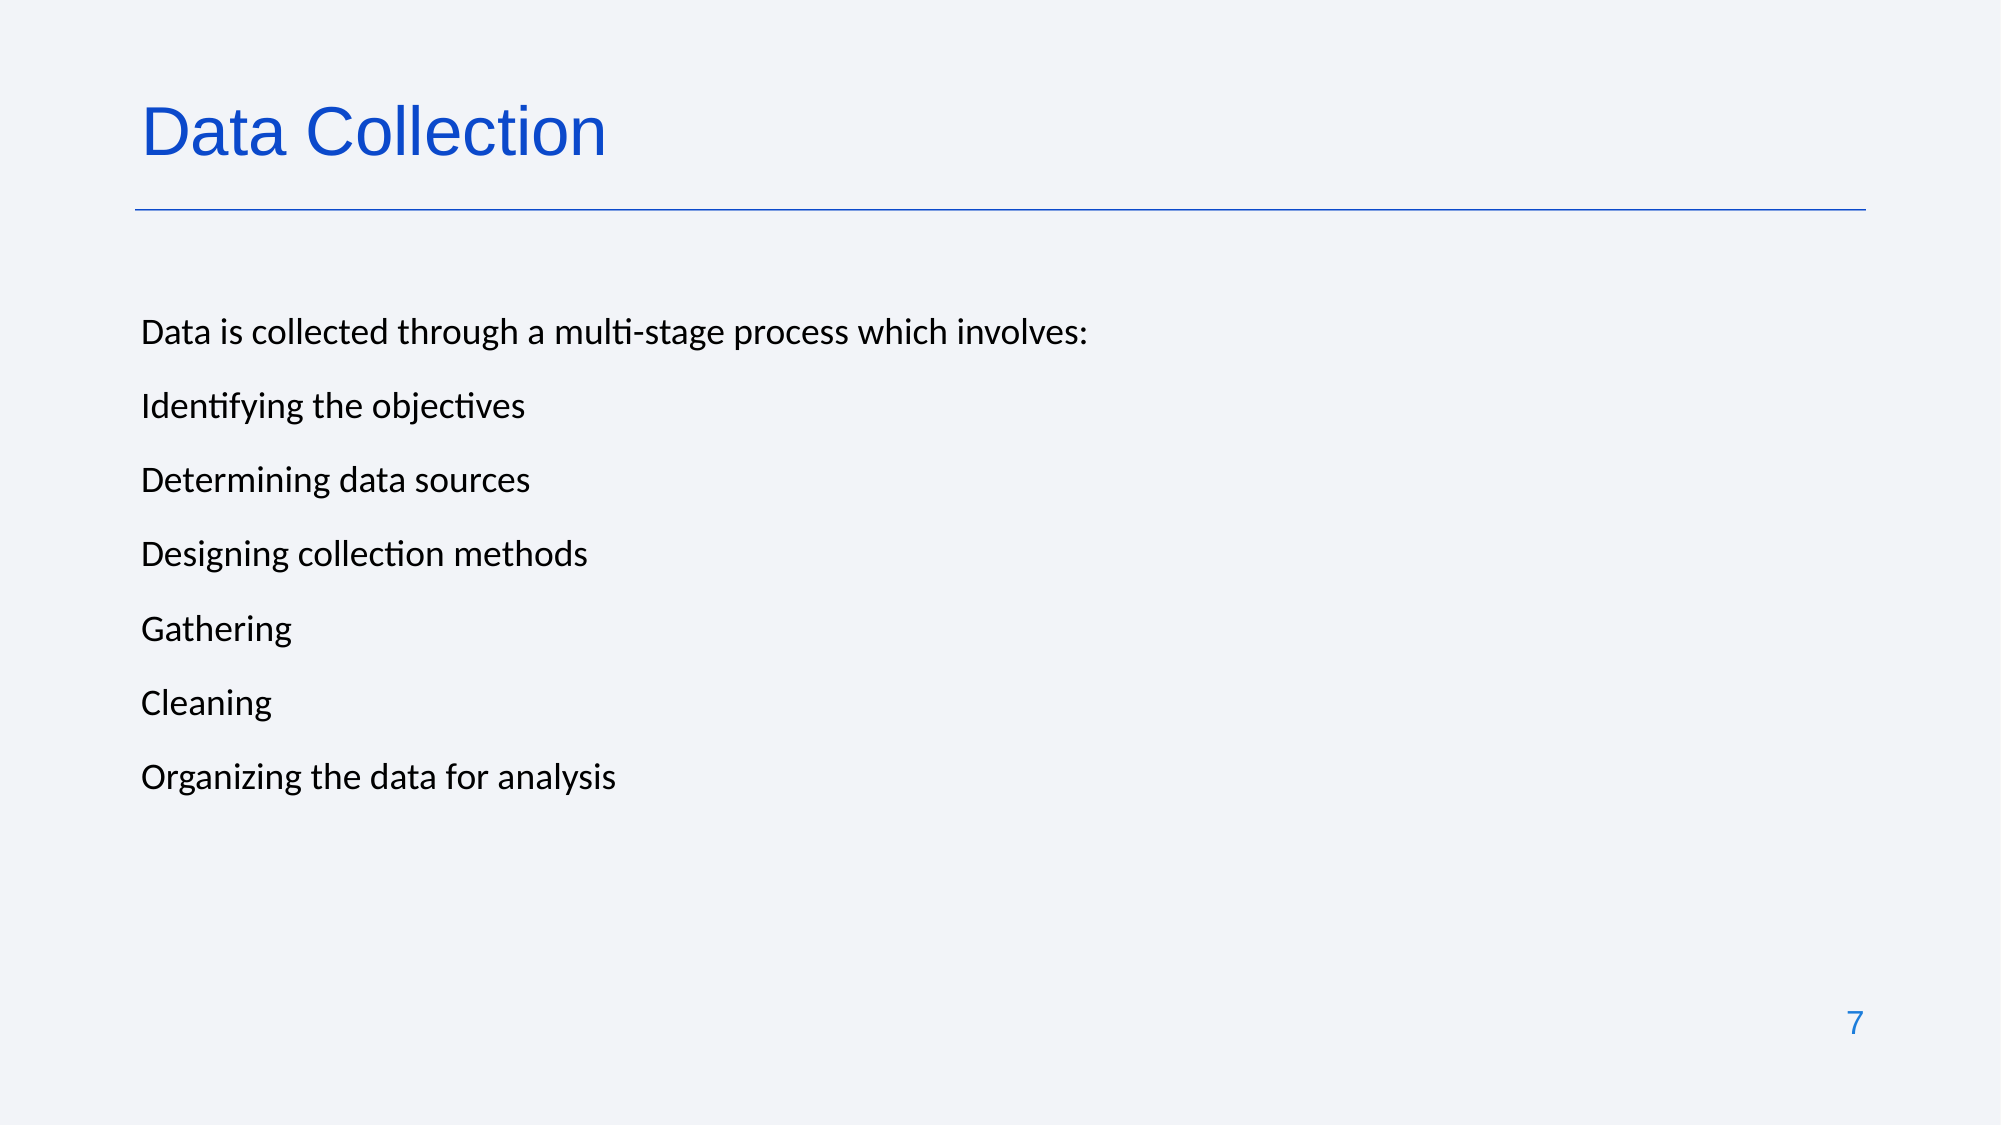

Data Collection
Data is collected through a multi-stage process which involves:
Identifying the objectives
Determining data sources
Designing collection methods
Gathering
Cleaning
Organizing the data for analysis
7